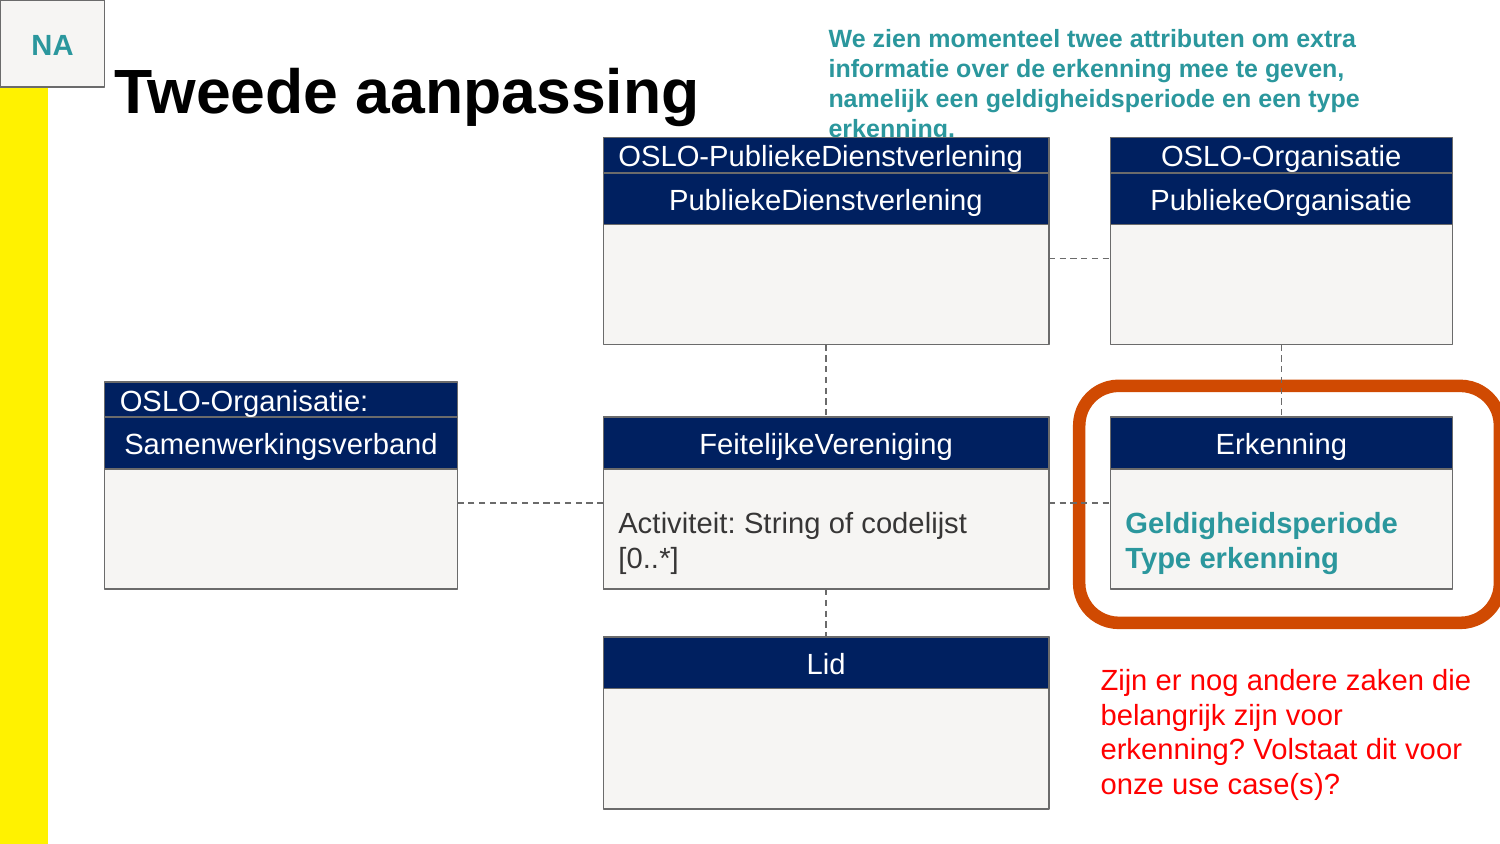

NA
We zien momenteel twee attributen om extra informatie over de erkenning mee te geven, namelijk een geldigheidsperiode en een type erkenning.
Tweede aanpassing
OSLO-PubliekeDienstverlening
OSLO-Organisatie

PubliekeDienstverlening

PubliekeOrganisatie
OSLO-Organisatie:

Activiteit: String of codelijst [0..*]
FeitelijkeVereniging

Activiteit
Geldigheidsperiode
Type erkenning
Erkenning

Samenwerkingsverband

Lid
Zijn er nog andere zaken die belangrijk zijn voor erkenning? Volstaat dit voor onze use case(s)?